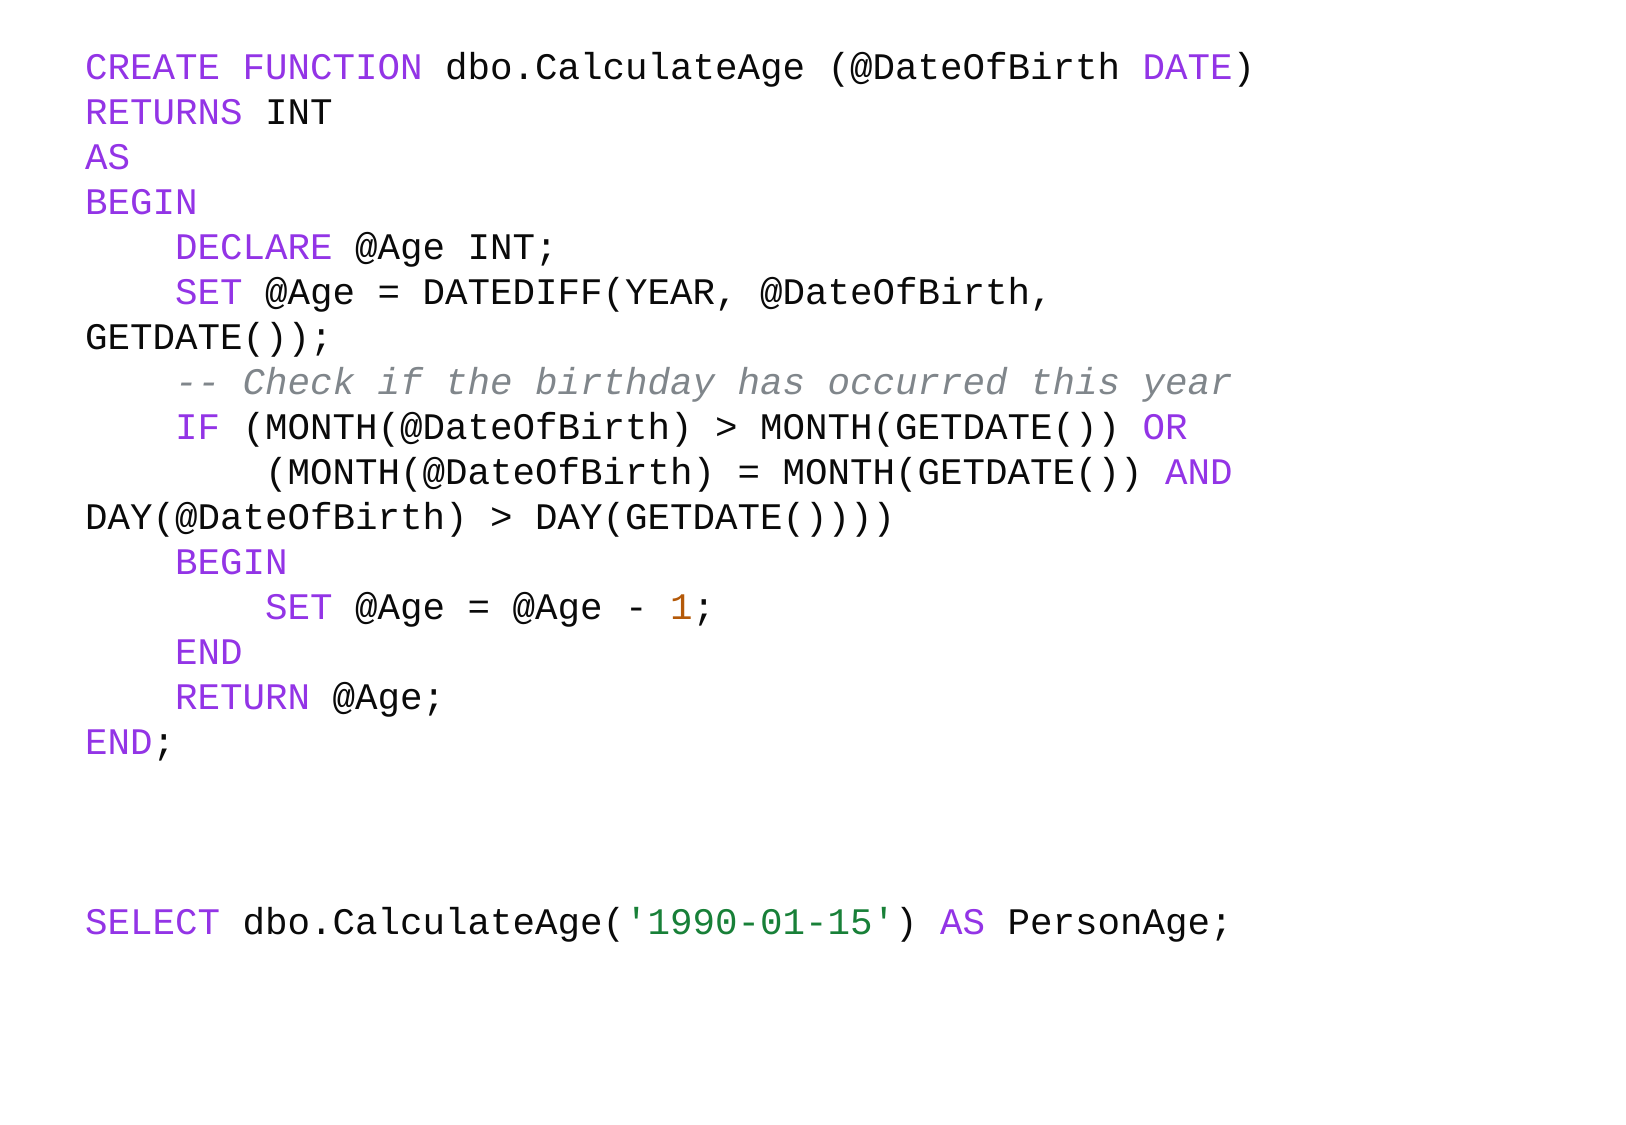

CREATE FUNCTION dbo.CalculateAge (@DateOfBirth DATE)
RETURNS INT
AS
BEGIN
    DECLARE @Age INT;
    SET @Age = DATEDIFF(YEAR, @DateOfBirth, GETDATE());
    -- Check if the birthday has occurred this year
    IF (MONTH(@DateOfBirth) > MONTH(GETDATE()) OR
        (MONTH(@DateOfBirth) = MONTH(GETDATE()) AND DAY(@DateOfBirth) > DAY(GETDATE())))
    BEGIN
        SET @Age = @Age - 1;
    END
    RETURN @Age;
END;

SELECT dbo.CalculateAge('1990-01-15') AS PersonAge;